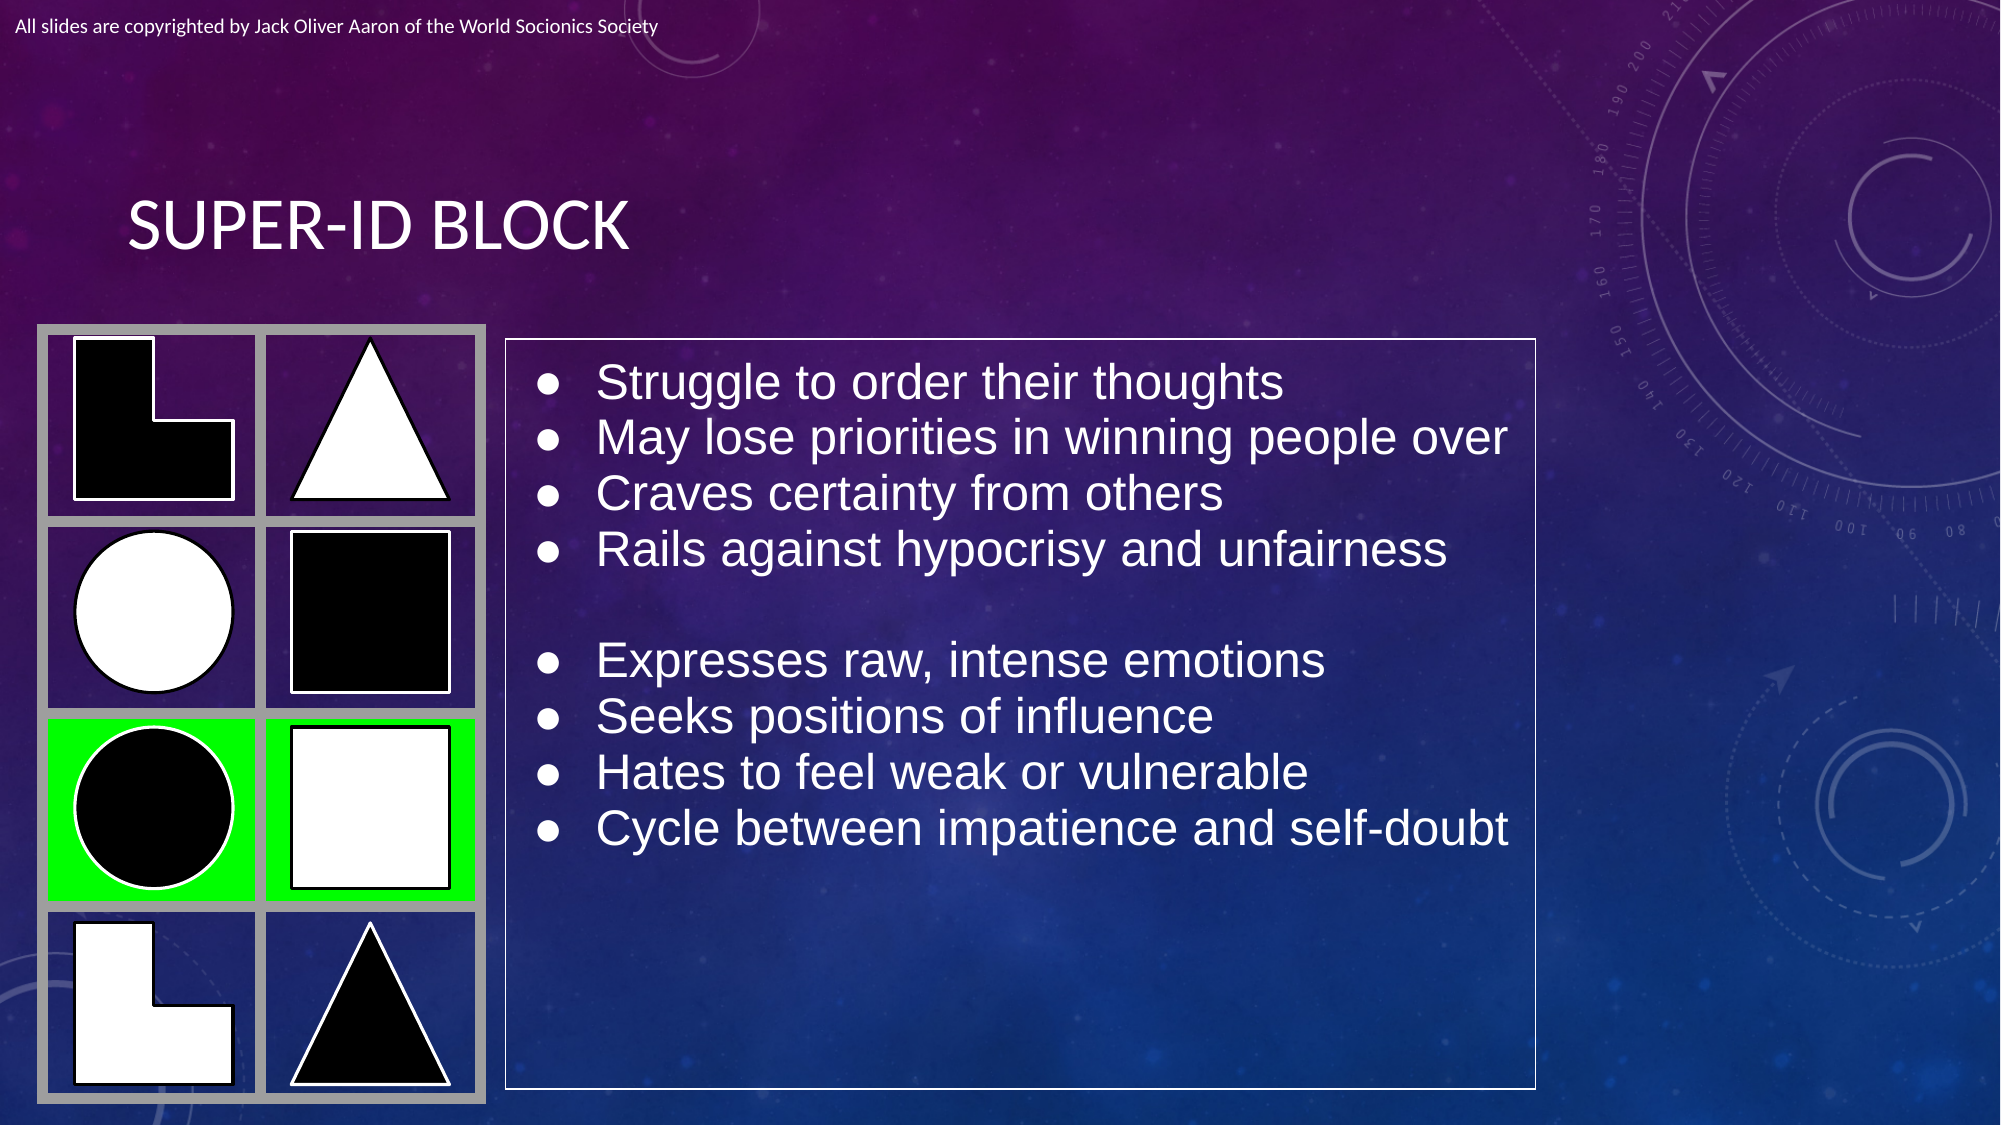

All slides are copyrighted by Jack Oliver Aaron of the World Socionics Society
# SUPER-ID BLOCK
|  |  |
| --- | --- |
|  |  |
|  |  |
|  |  |

| Struggle to order their thoughts May lose priorities in winning people over Craves certainty from others Rails against hypocrisy and unfairness Expresses raw, intense emotions Seeks positions of influence Hates to feel weak or vulnerable Cycle between impatience and self-doubt |
| --- |